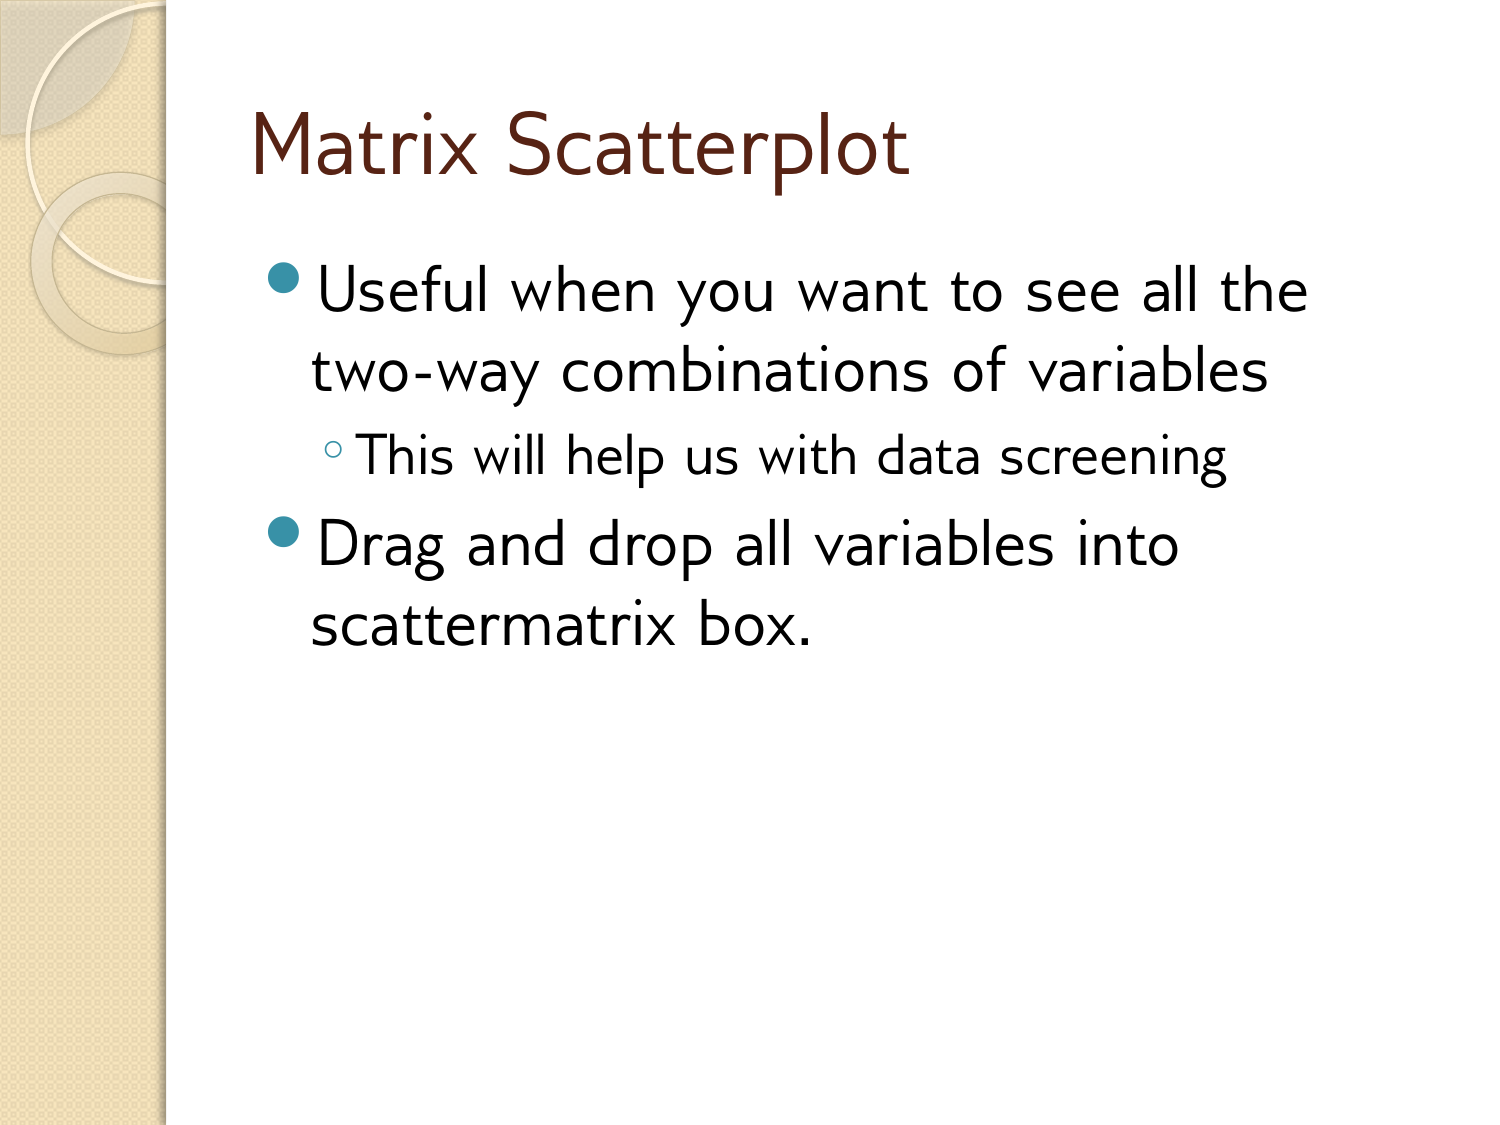

# Matrix Scatterplot
Useful when you want to see all the two-way combinations of variables
This will help us with data screening
Drag and drop all variables into scattermatrix box.